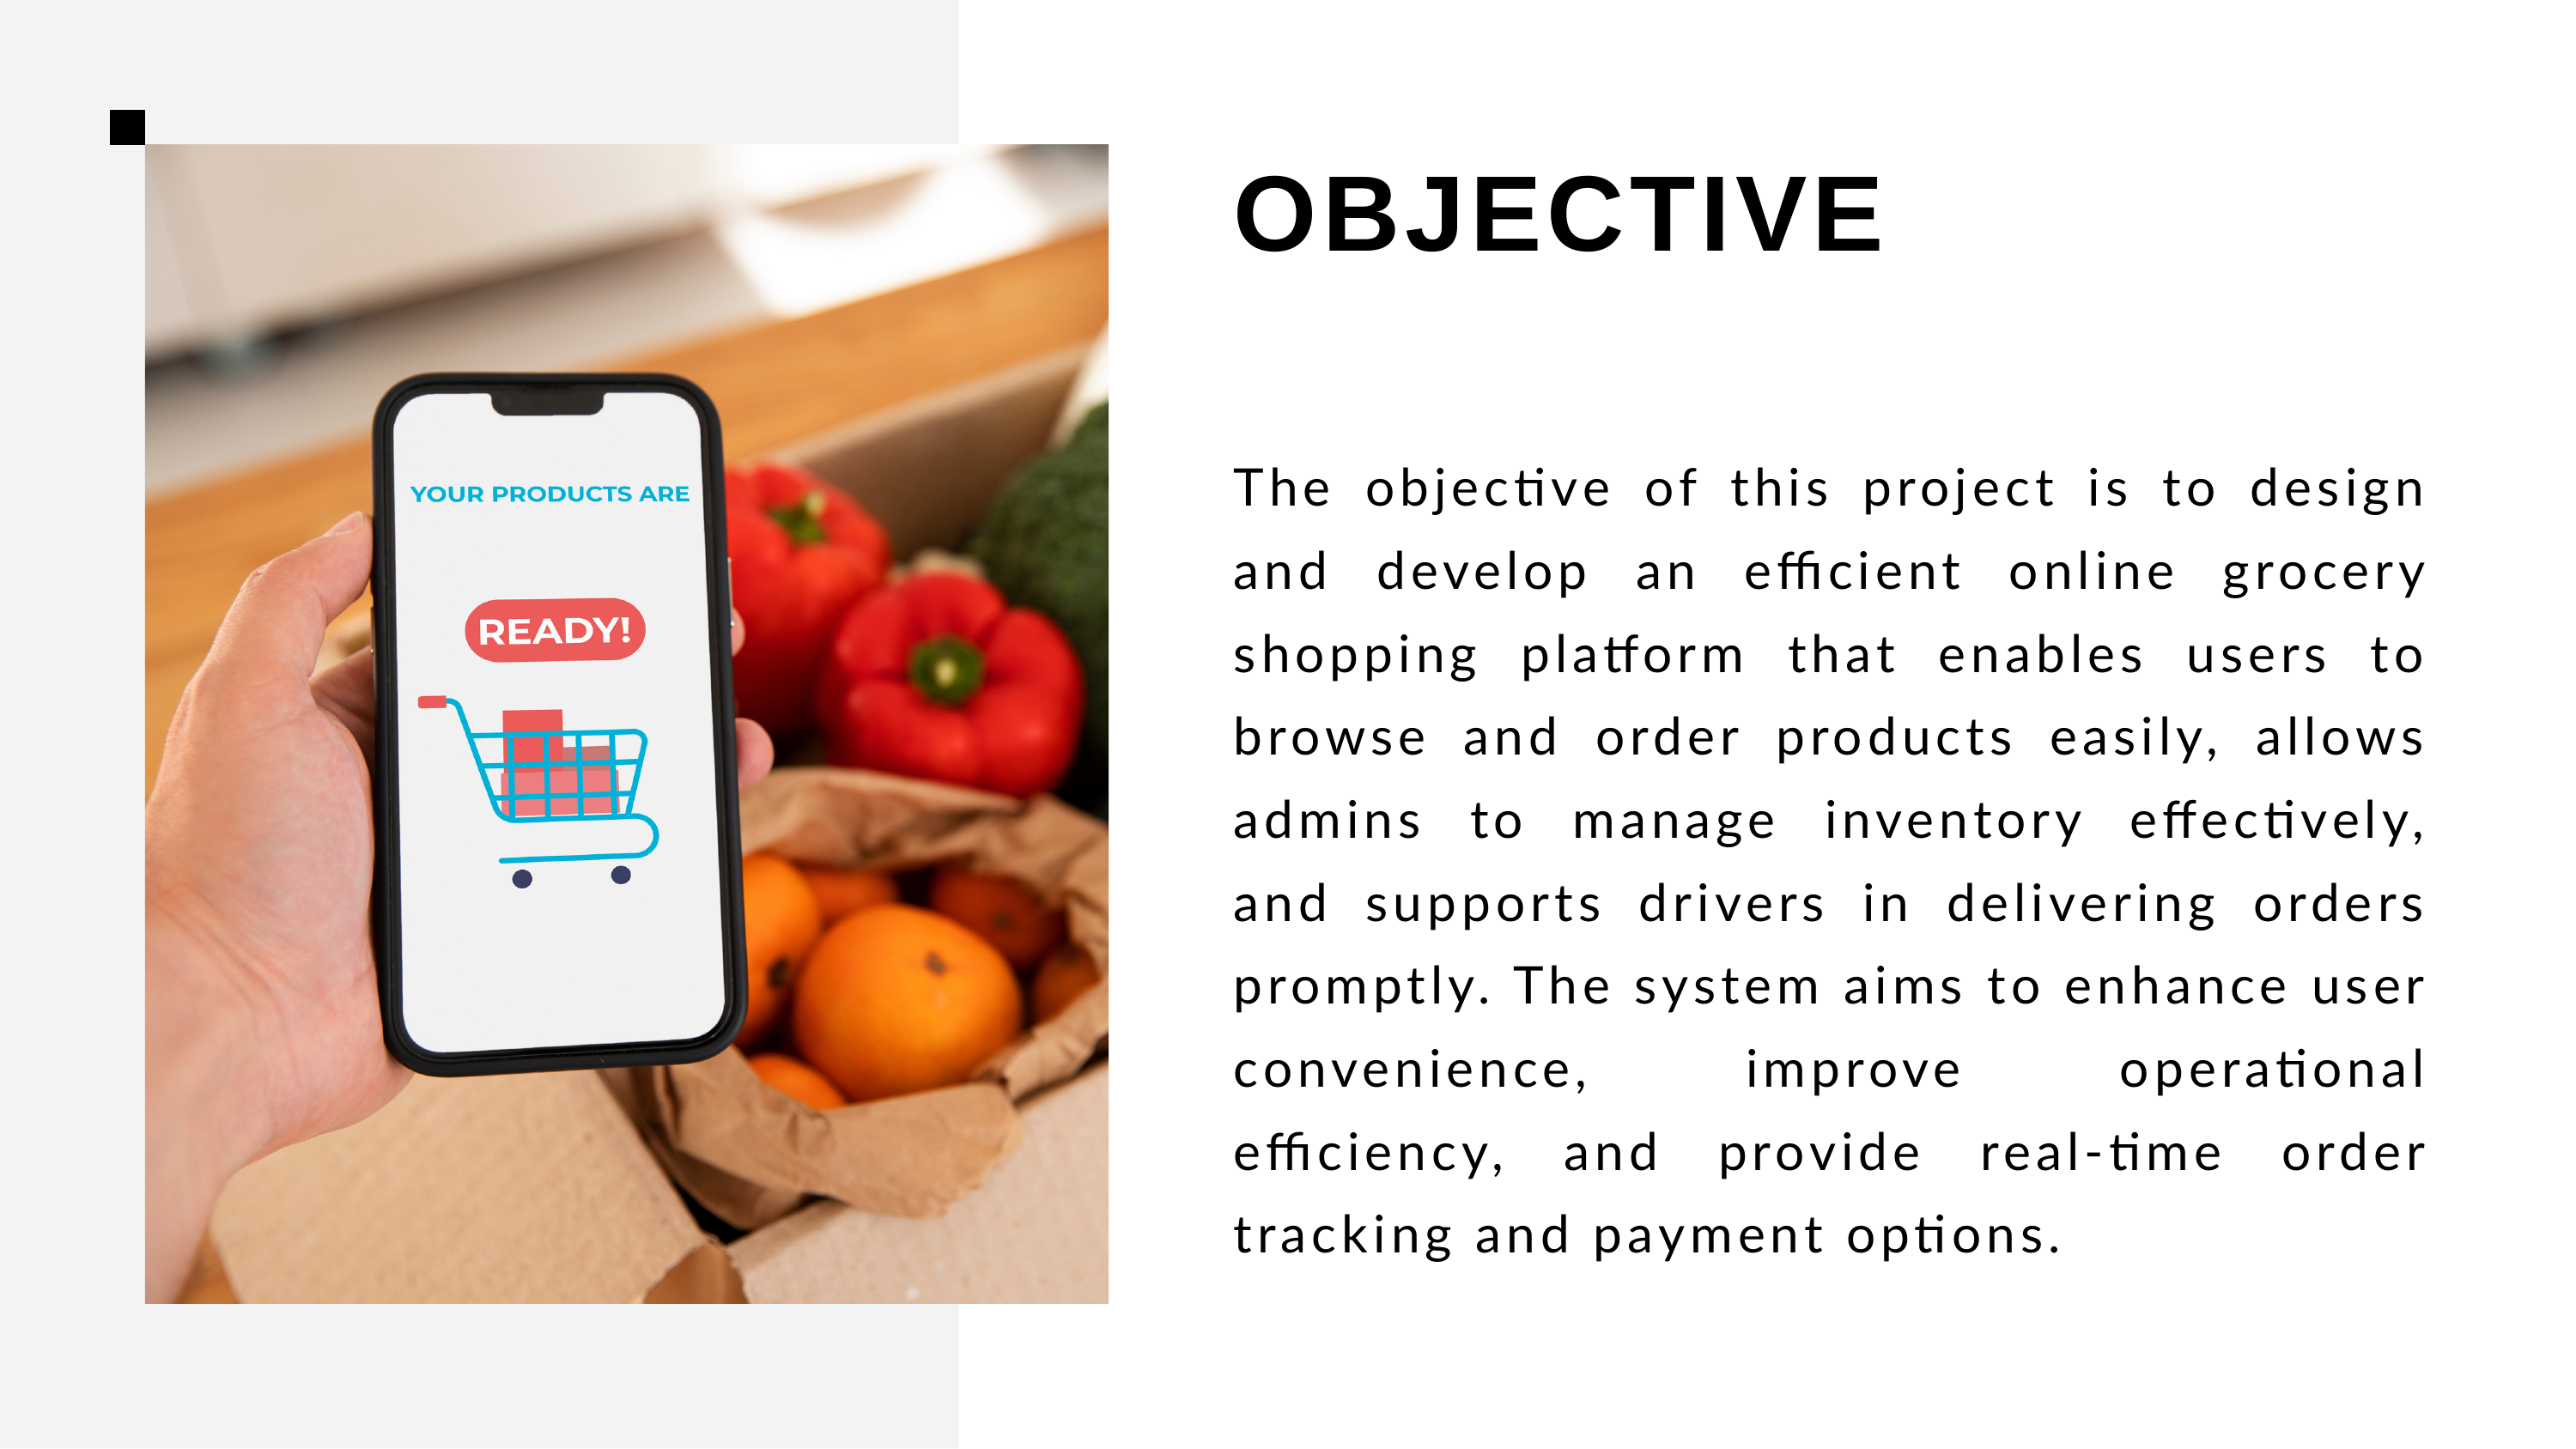

OBJECTIVE

The objective of this project is to design and develop an efficient online grocery shopping platform that enables users to browse and order products easily, allows admins to manage inventory effectively, and supports drivers in delivering orders promptly. The system aims to enhance user convenience, improve operational efficiency, and provide real-time order tracking and payment options.